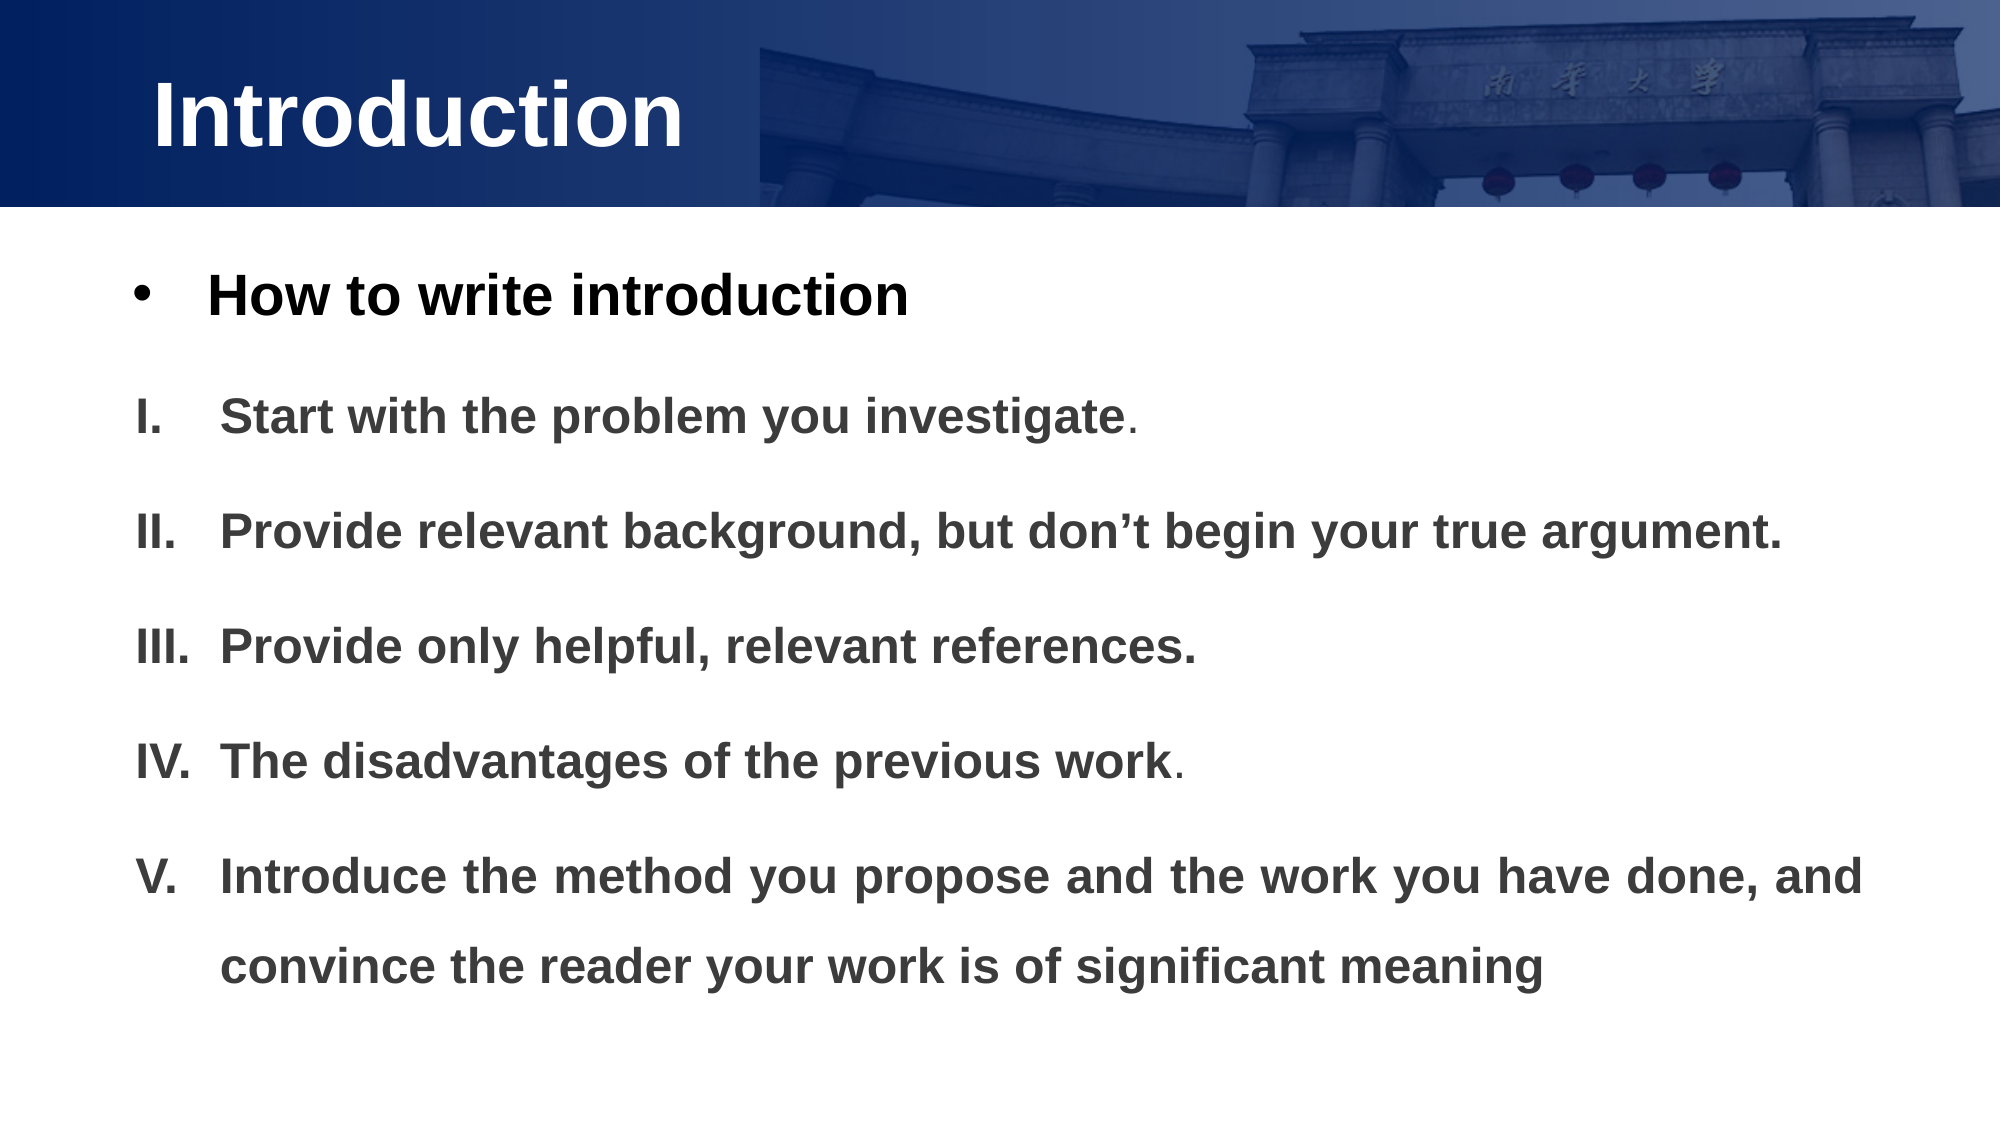

Introduction
How to write introduction
Start with the problem you investigate.
Provide relevant background, but don’t begin your true argument.
Provide only helpful, relevant references.
The disadvantages of the previous work.
Introduce the method you propose and the work you have done, and convince the reader your work is of significant meaning